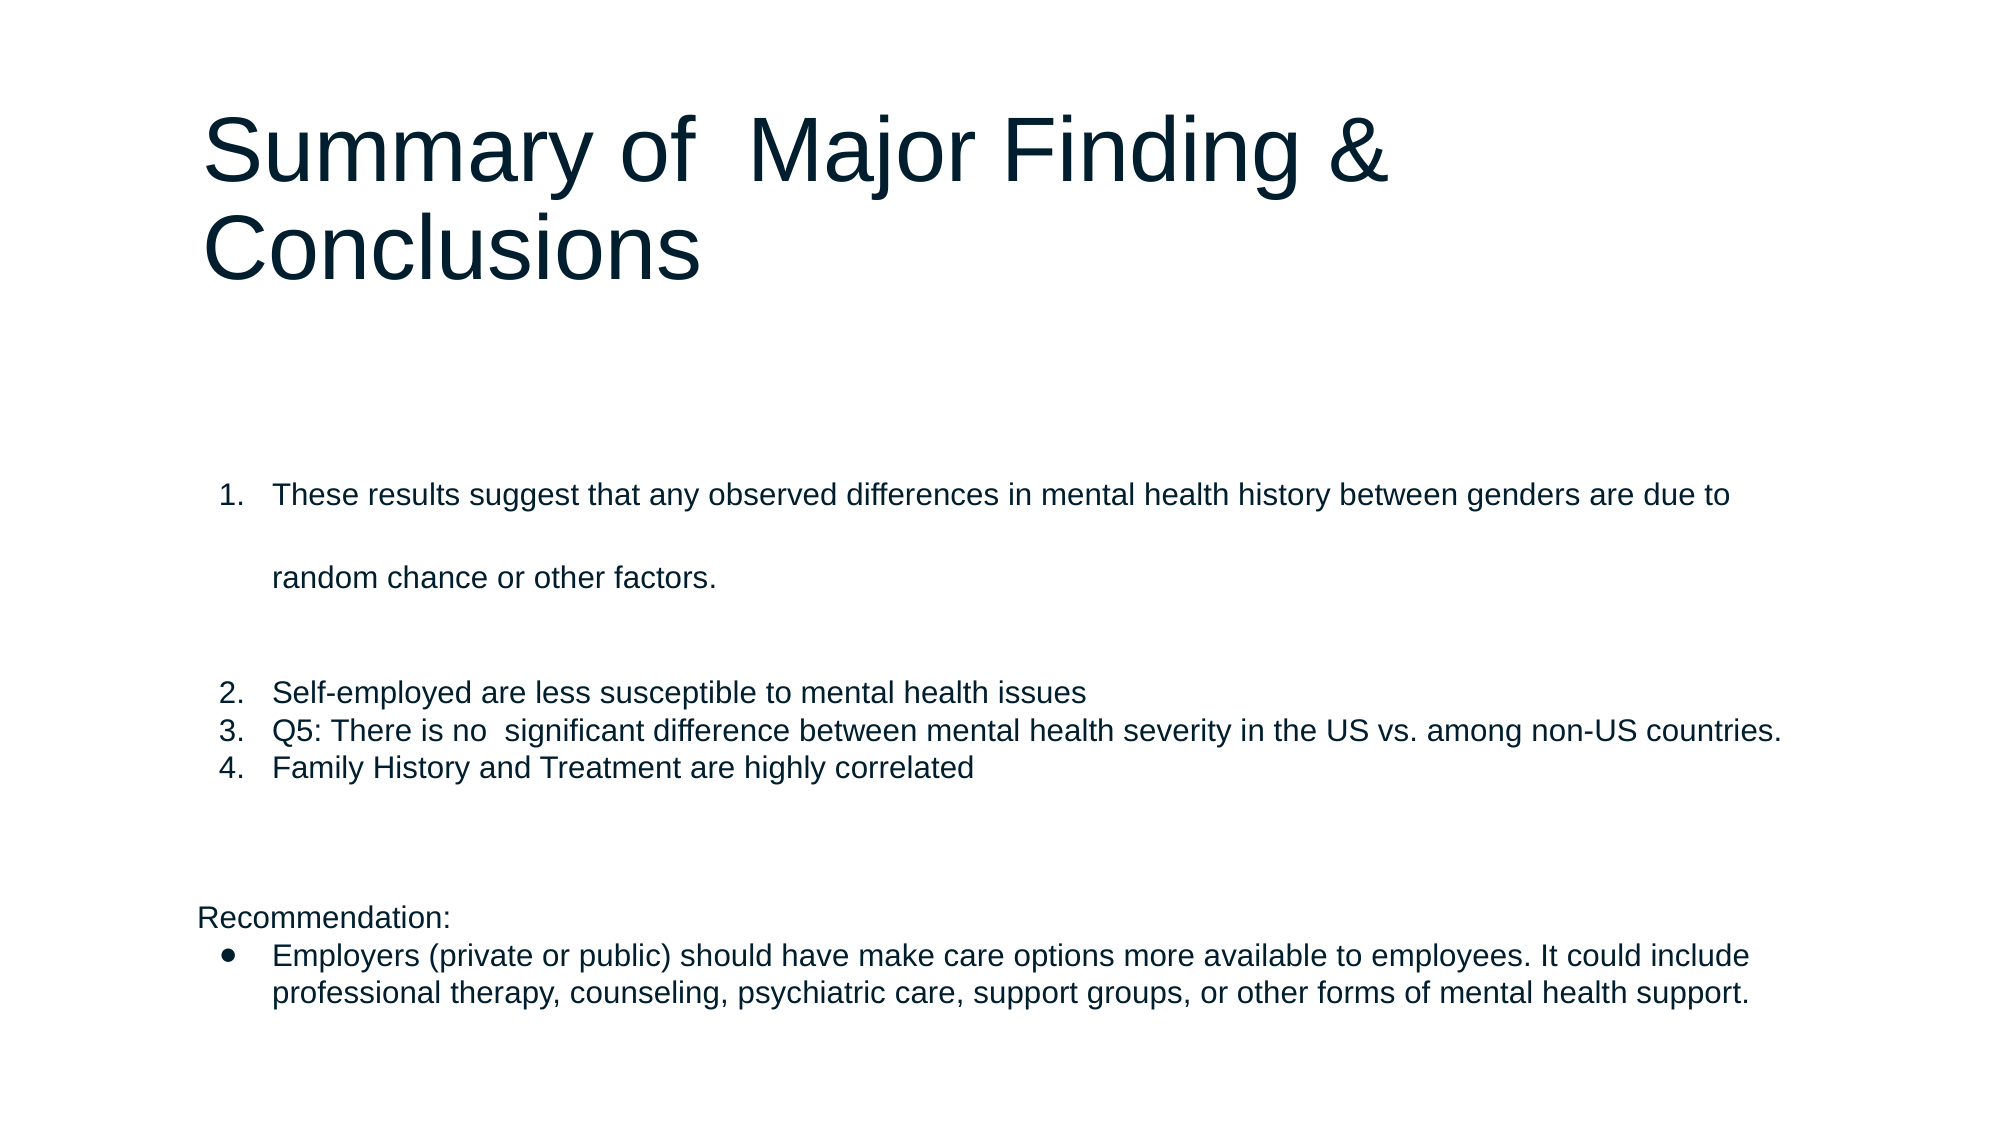

# Summary of  Major Finding & Conclusions
These results suggest that any observed differences in mental health history between genders are due to random chance or other factors.

Self-employed are less susceptible to mental health issues
Q5: There is no  significant difference between mental health severity in the US vs. among non-US countries.
Family History and Treatment are highly correlated

Recommendation:
Employers (private or public) should have make care options more available to employees. It could include professional therapy, counseling, psychiatric care, support groups, or other forms of mental health support.